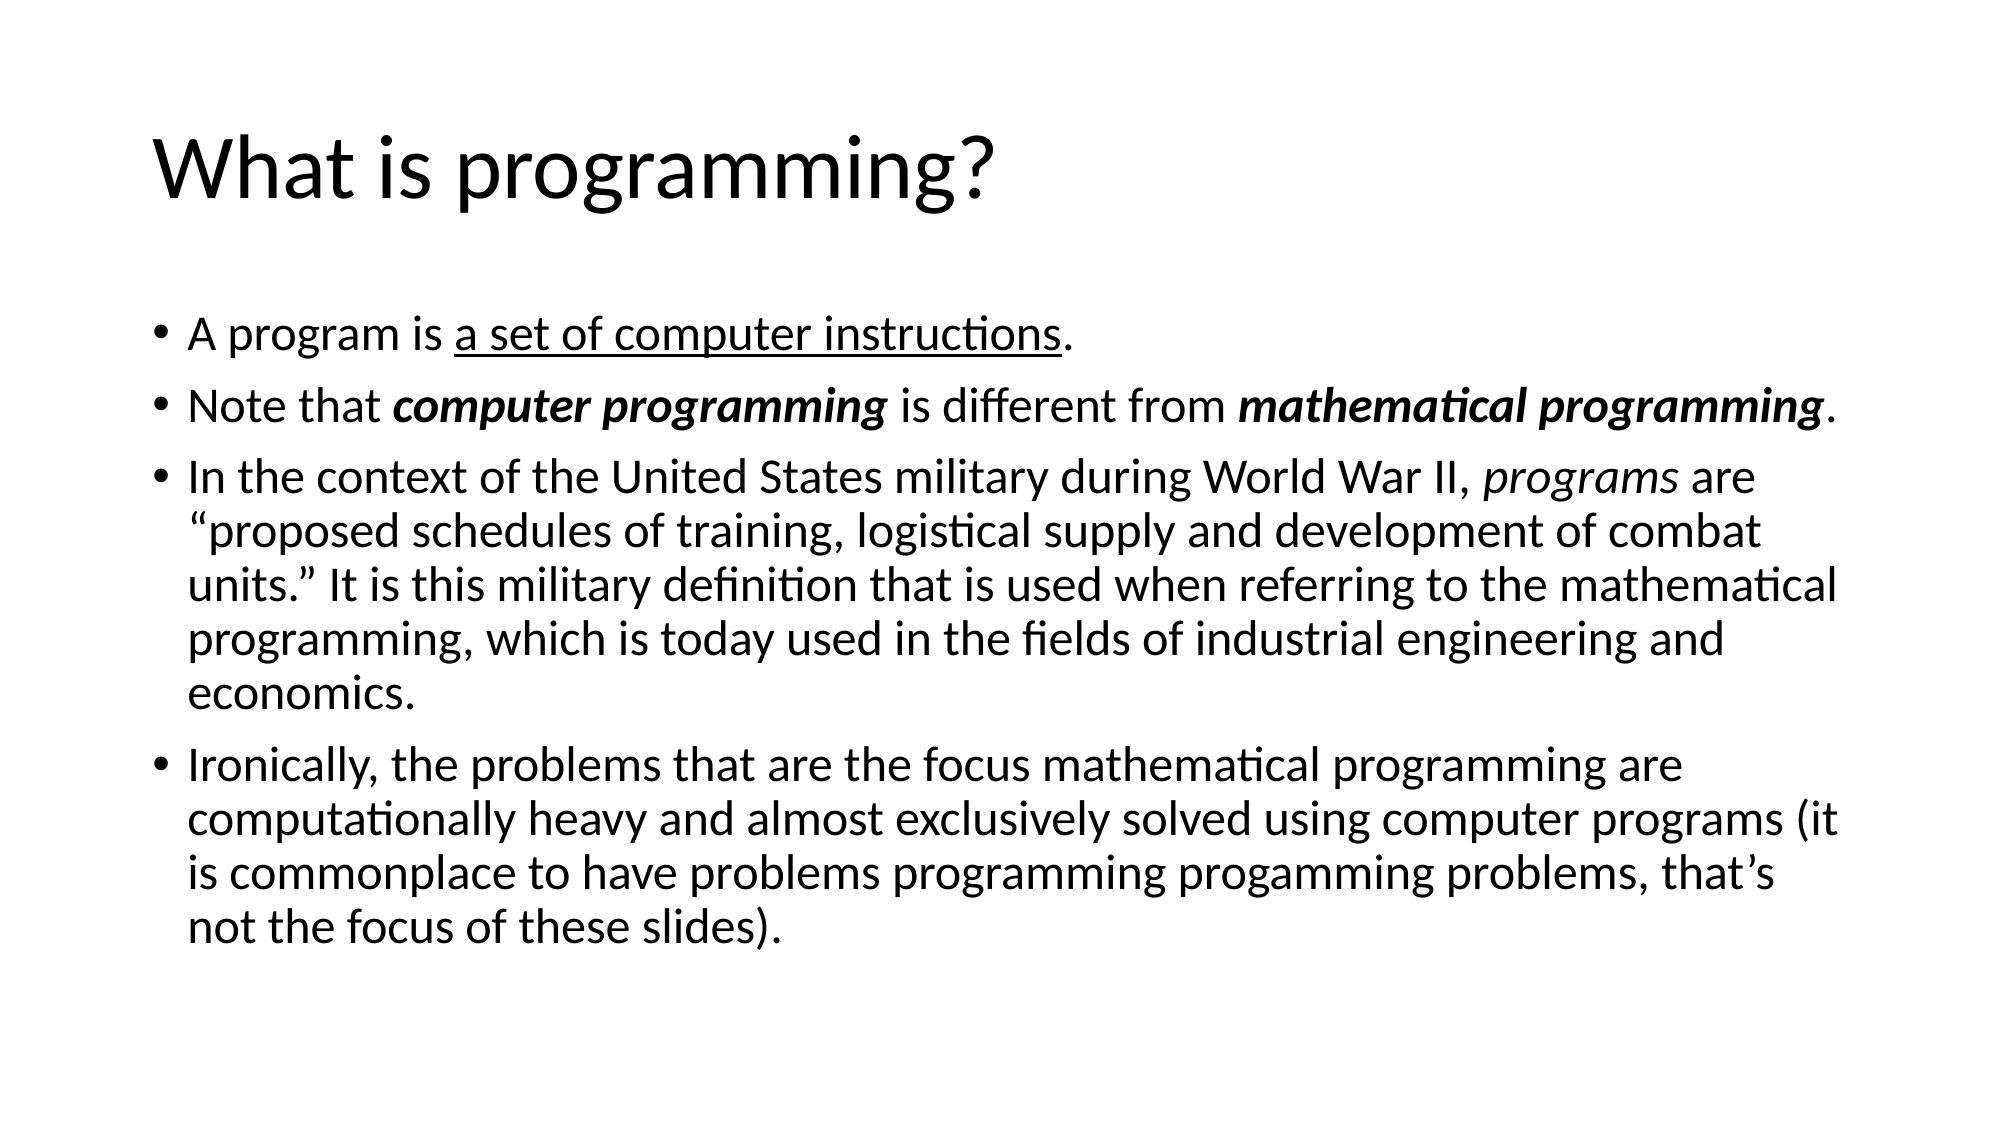

# What is programming?
A program is a set of computer instructions.
Note that computer programming is different from mathematical programming.
In the context of the United States military during World War II, programs are “proposed schedules of training, logistical supply and development of combat units.” It is this military definition that is used when referring to the mathematical programming, which is today used in the fields of industrial engineering and economics.
Ironically, the problems that are the focus mathematical programming are computationally heavy and almost exclusively solved using computer programs (it is commonplace to have problems programming progamming problems, that’s not the focus of these slides).